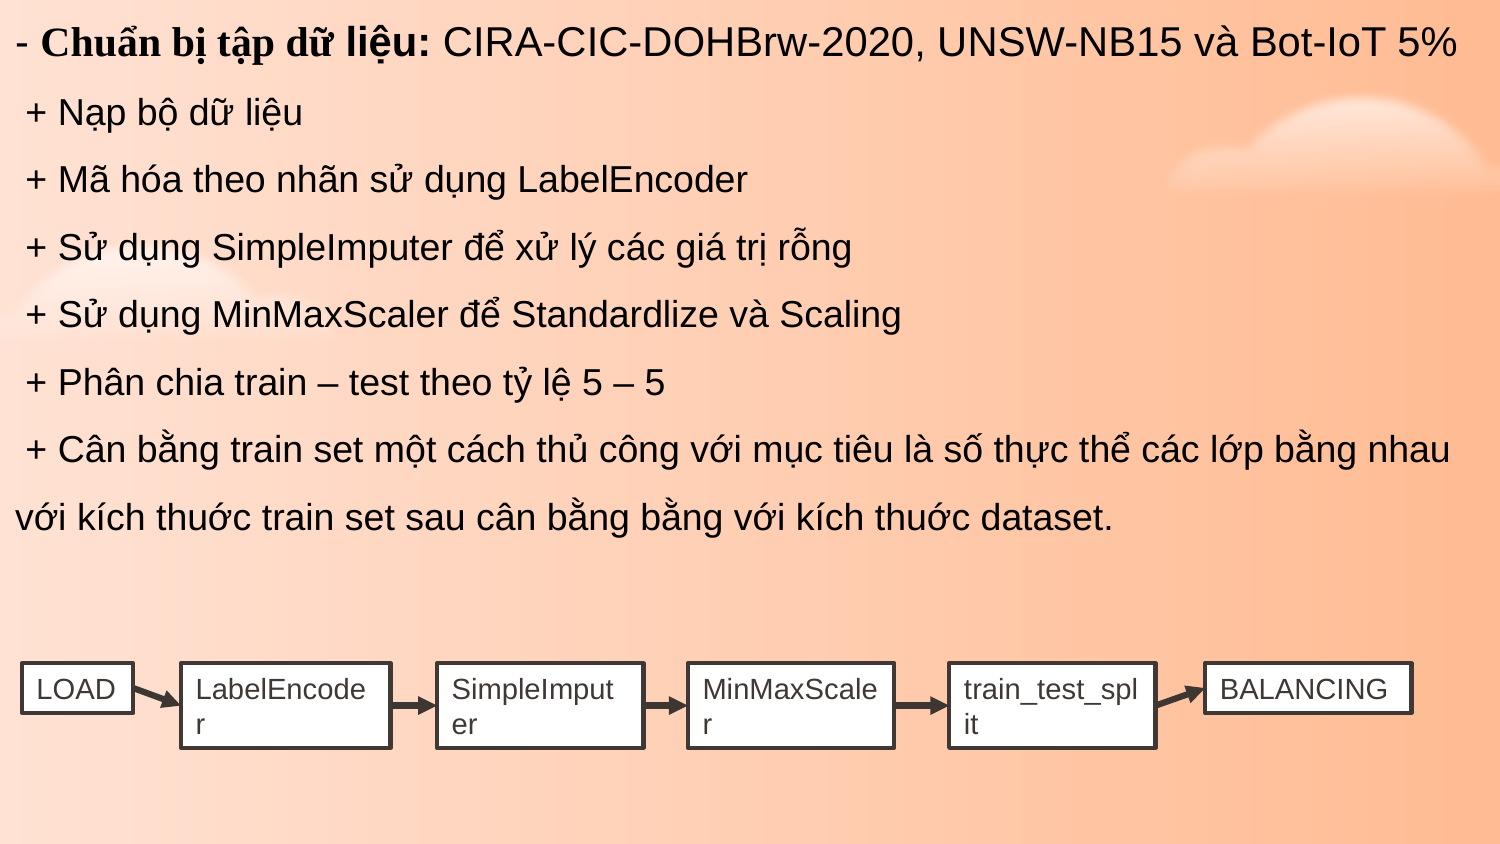

- Chuẩn bị tập dữ liệu: CIRA-CIC-DOHBrw-2020, UNSW-NB15 và Bot-IoT 5%
 + Nạp bộ dữ liệu
 + Mã hóa theo nhãn sử dụng LabelEncoder
 + Sử dụng SimpleImputer để xử lý các giá trị rỗng
 + Sử dụng MinMaxScaler để Standardlize và Scaling
 + Phân chia train – test theo tỷ lệ 5 – 5
 + Cân bằng train set một cách thủ công với mục tiêu là số thực thể các lớp bằng nhau với kích thuớc train set sau cân bằng bằng với kích thuớc dataset.

MinMaxScaler
train_test_split
LOAD
LabelEncoder
SimpleImputer
BALANCING